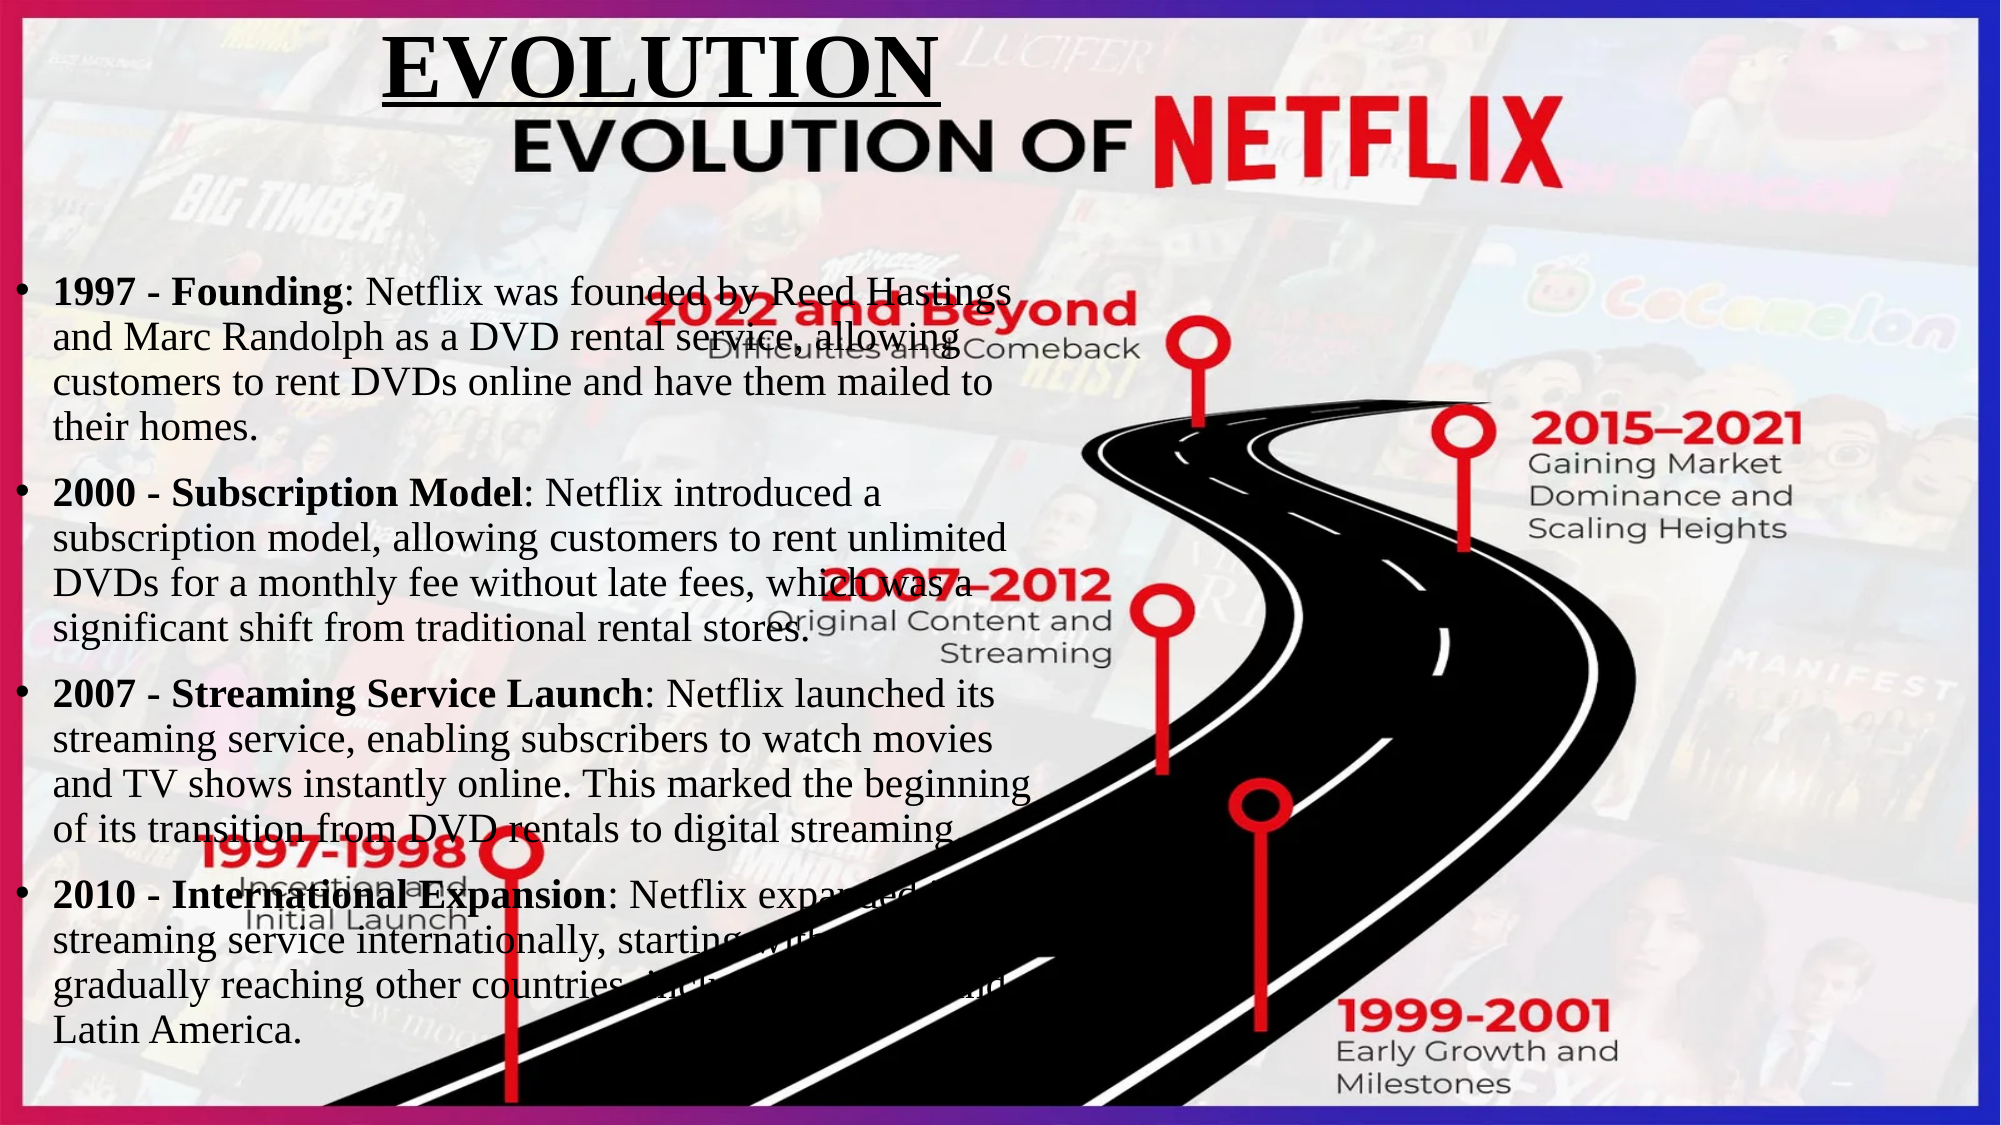

# EVOLUTION
1997 - Founding: Netflix was founded by Reed Hastings and Marc Randolph as a DVD rental service, allowing customers to rent DVDs online and have them mailed to their homes.
2000 - Subscription Model: Netflix introduced a subscription model, allowing customers to rent unlimited DVDs for a monthly fee without late fees, which was a significant shift from traditional rental stores.
2007 - Streaming Service Launch: Netflix launched its streaming service, enabling subscribers to watch movies and TV shows instantly online. This marked the beginning of its transition from DVD rentals to digital streaming.
2010 - International Expansion: Netflix expanded its streaming service internationally, starting with Canada and gradually reaching other countries, including the UK and Latin America.